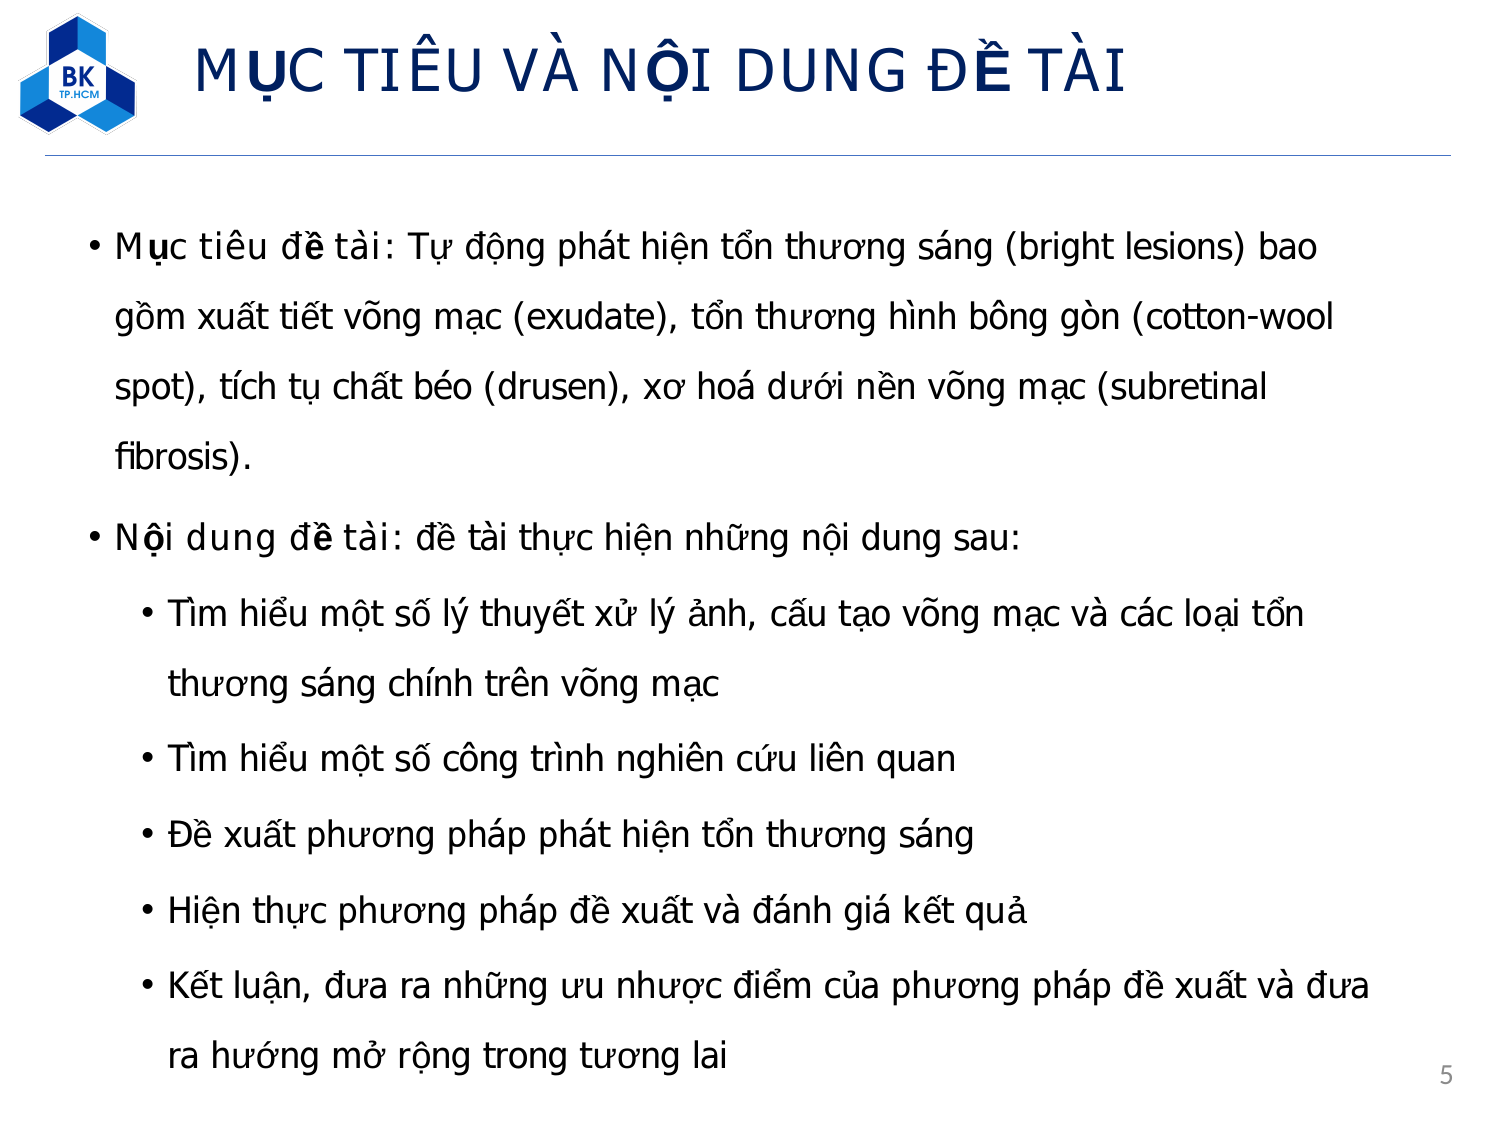

MỤC TIÊU VÀ NỘI DUNG ĐỀ TÀI
Mục tiêu đề tài: Tự động phát hiện tổn thương sáng (bright lesions) bao gồm xuất tiết võng mạc (exudate), tổn thương hình bông gòn (cotton-wool spot), tích tụ chất béo (drusen), xơ hoá dưới nền võng mạc (subretinal fibrosis).
Nội dung đề tài: đề tài thực hiện những nội dung sau:
Tìm hiểu một số lý thuyết xử lý ảnh, cấu tạo võng mạc và các loại tổn thương sáng chính trên võng mạc
Tìm hiểu một số công trình nghiên cứu liên quan
Đề xuất phương pháp phát hiện tổn thương sáng
Hiện thực phương pháp đề xuất và đánh giá kết quả
Kết luận, đưa ra những ưu nhược điểm của phương pháp đề xuất và đưa ra hướng mở rộng trong tương lai
5